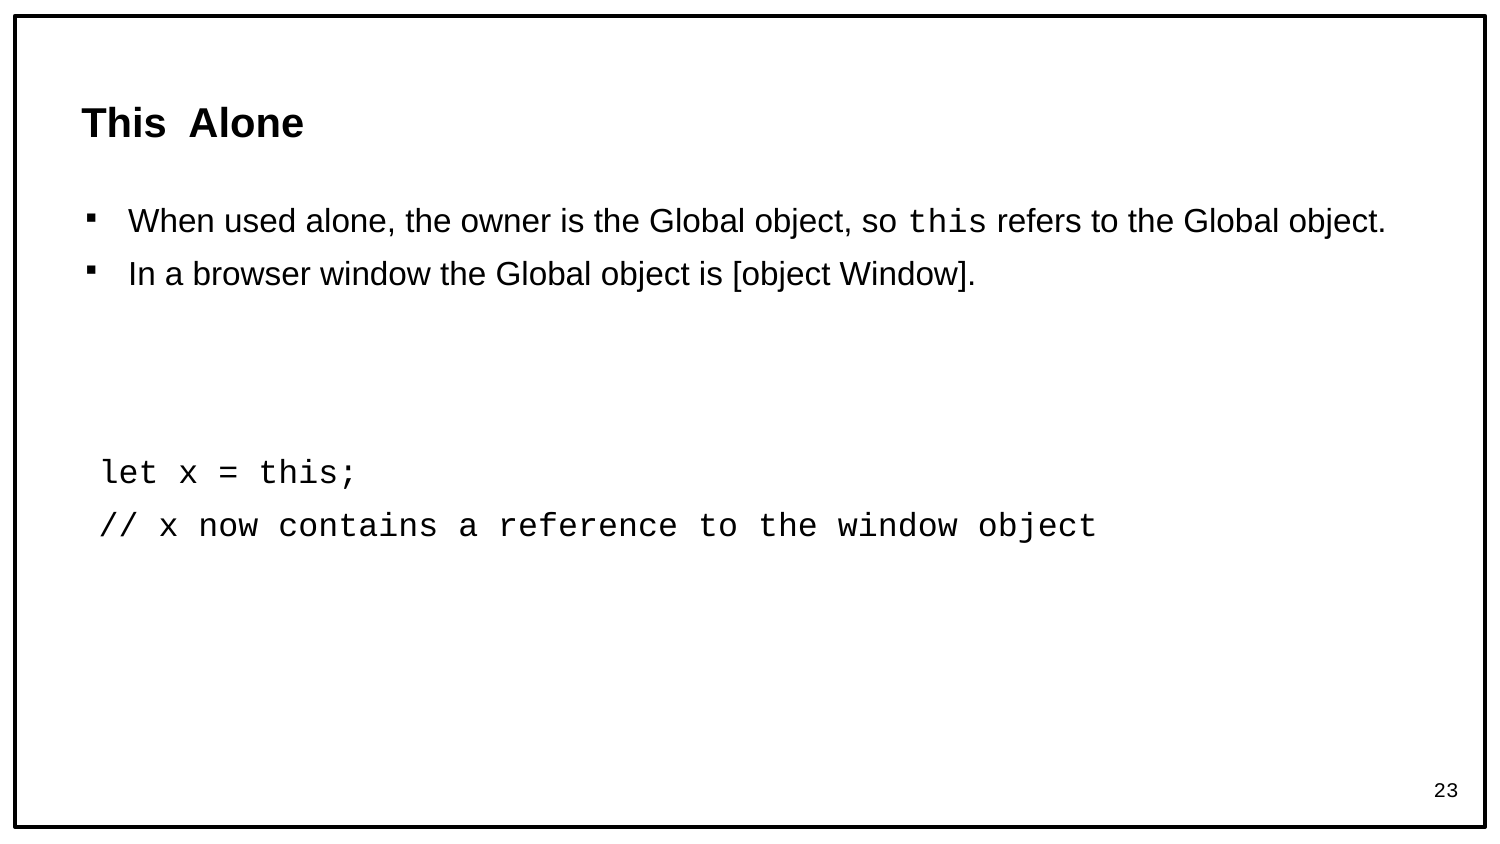

# This  Alone
When used alone, the owner is the Global object, so this refers to the Global object.
In a browser window the Global object is [object Window].
let x = this;
// x now contains a reference to the window object

23